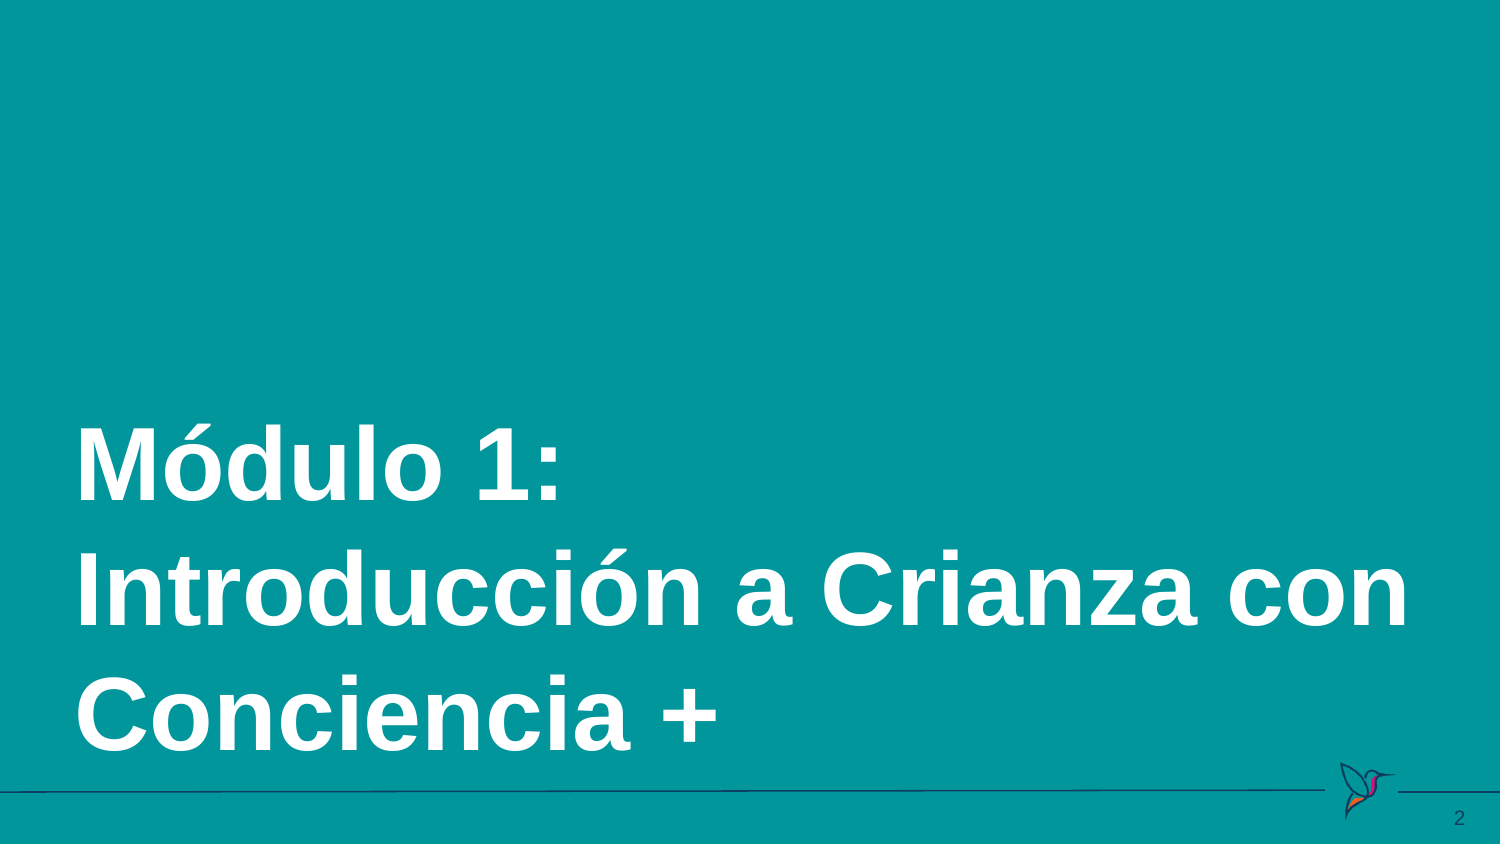

Módulo 1:
Introducción a Crianza con Conciencia +